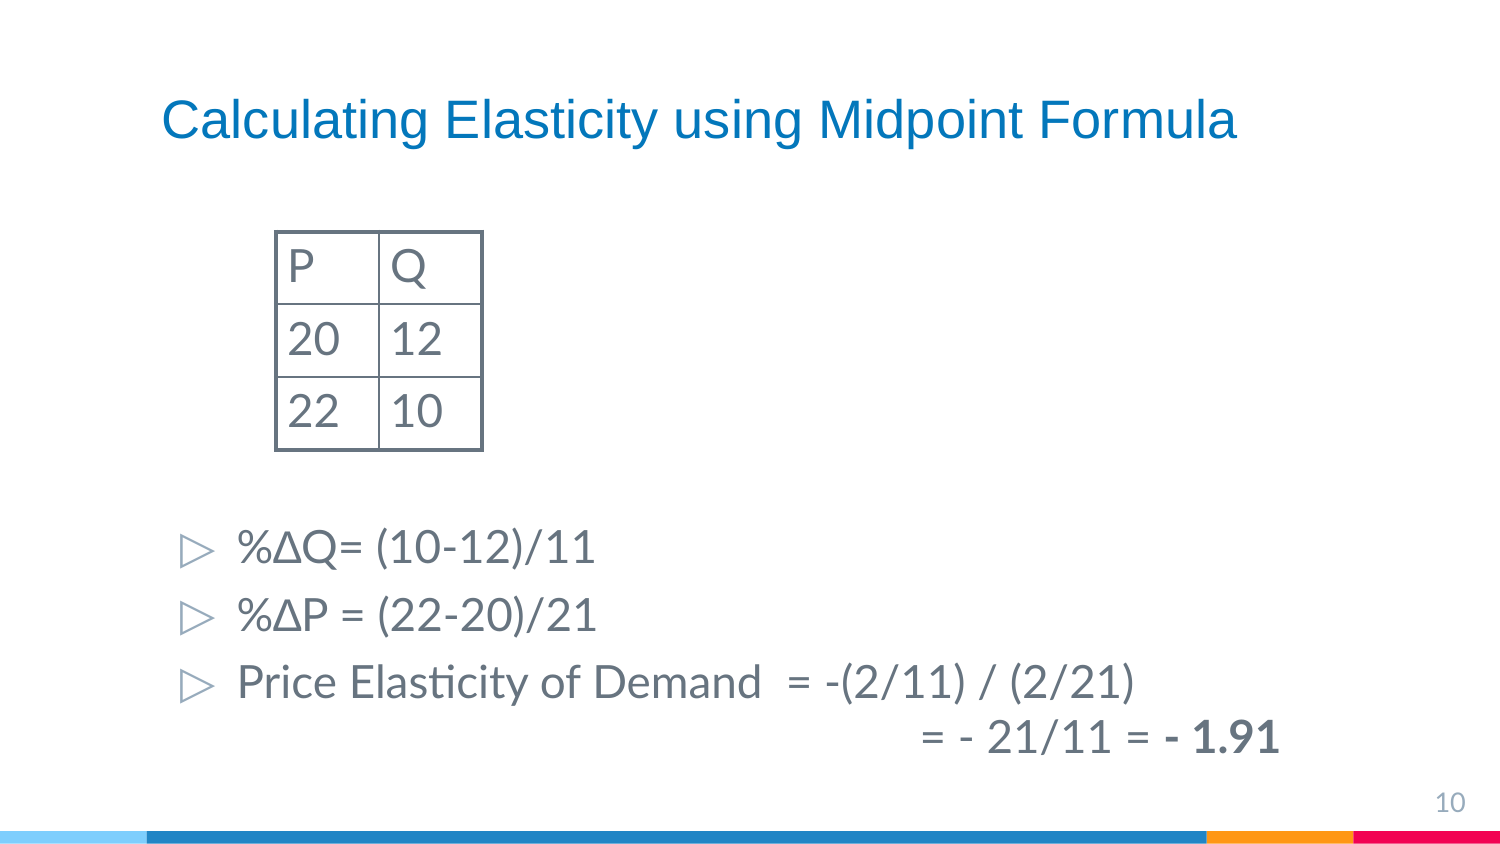

# Calculating Elasticity using Midpoint Formula
| P | Q |
| --- | --- |
| 20 | 12 |
| 22 | 10 |

%∆Q= (10-12)/11
%∆P = (22-20)/21
Price Elasticity of Demand  = -(2/11) / (2/21)
	      = - 21/11 = - 1.91
10